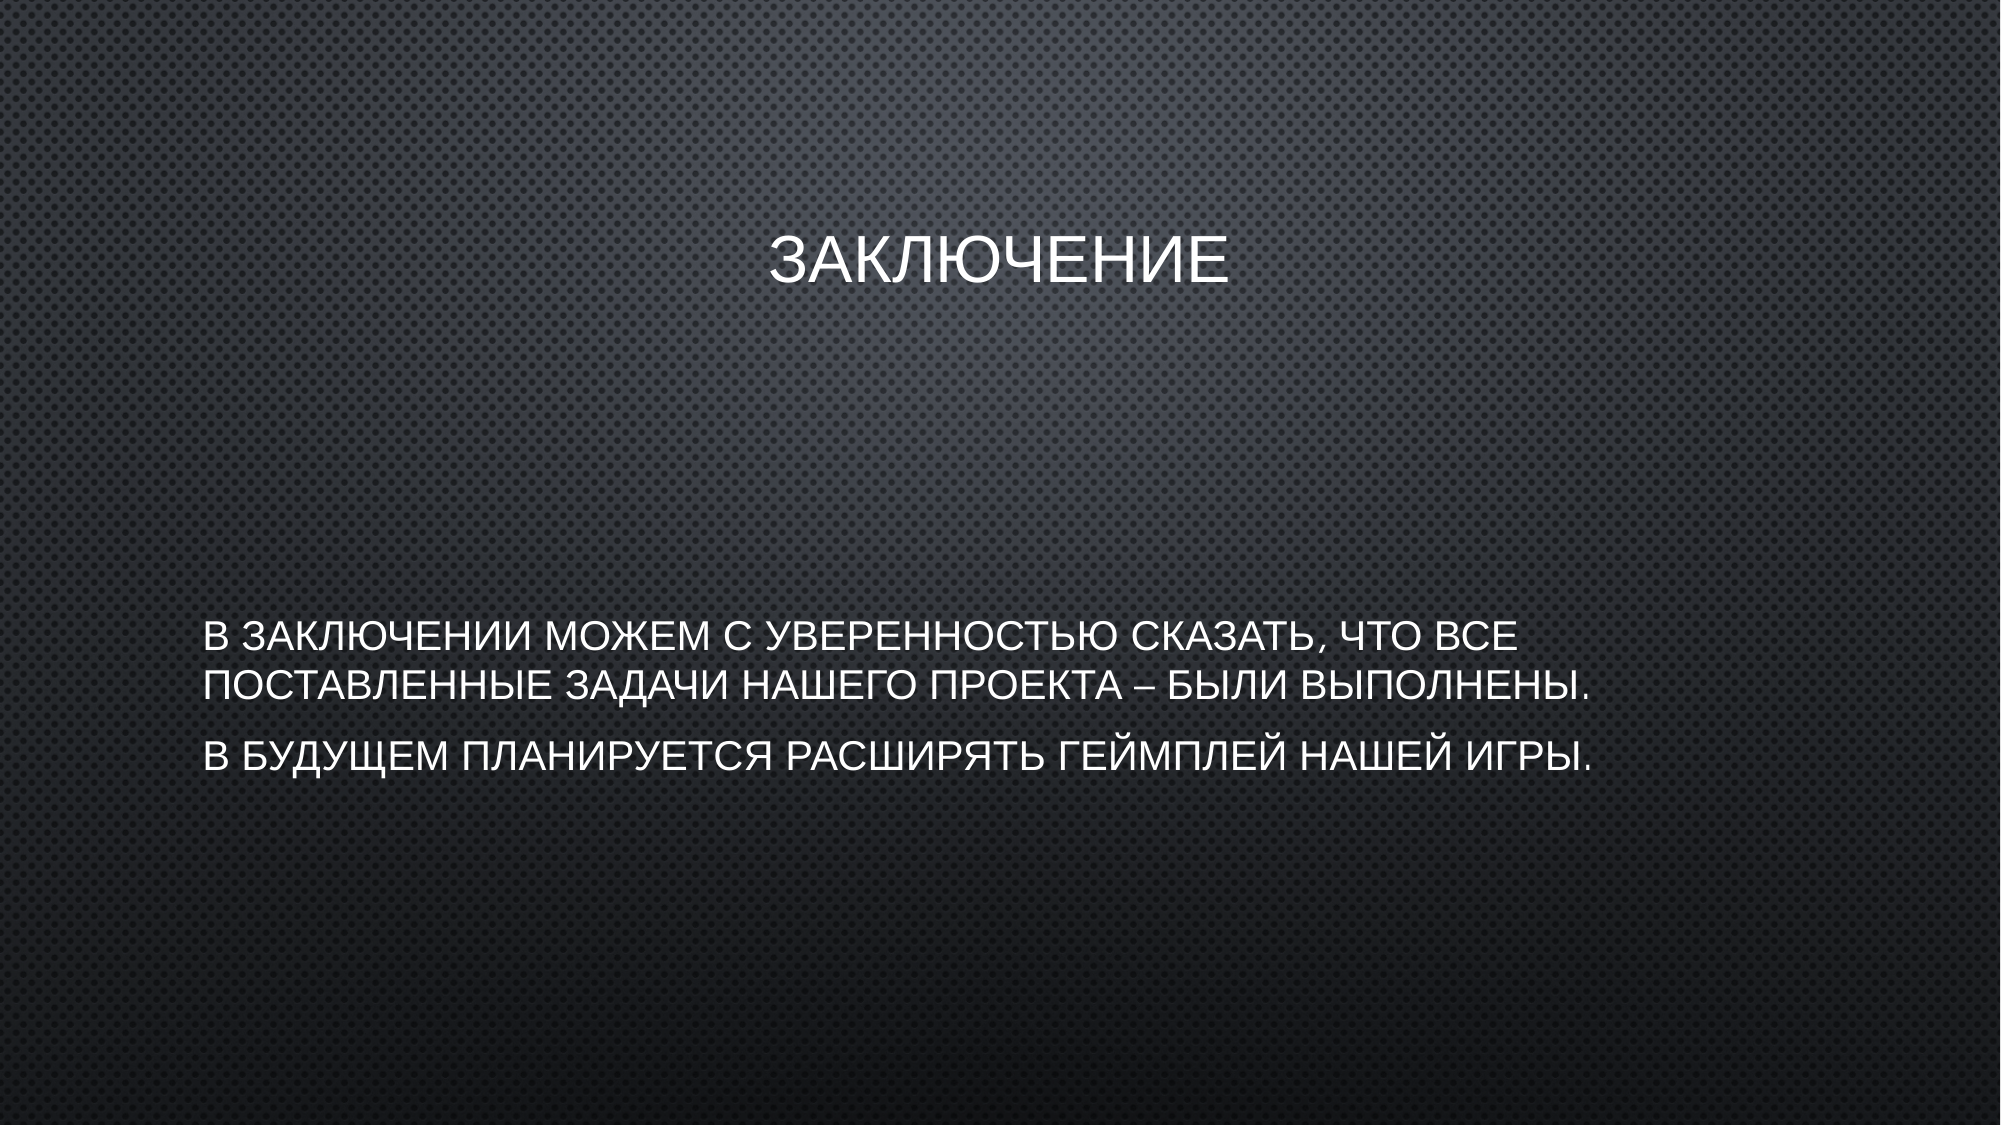

# Заключение
В заключении можем с уверенностью сказать, что все поставленные задачи нашего проекта – были выполнены.
В будущем планируется расширять геймплей нашей игры.